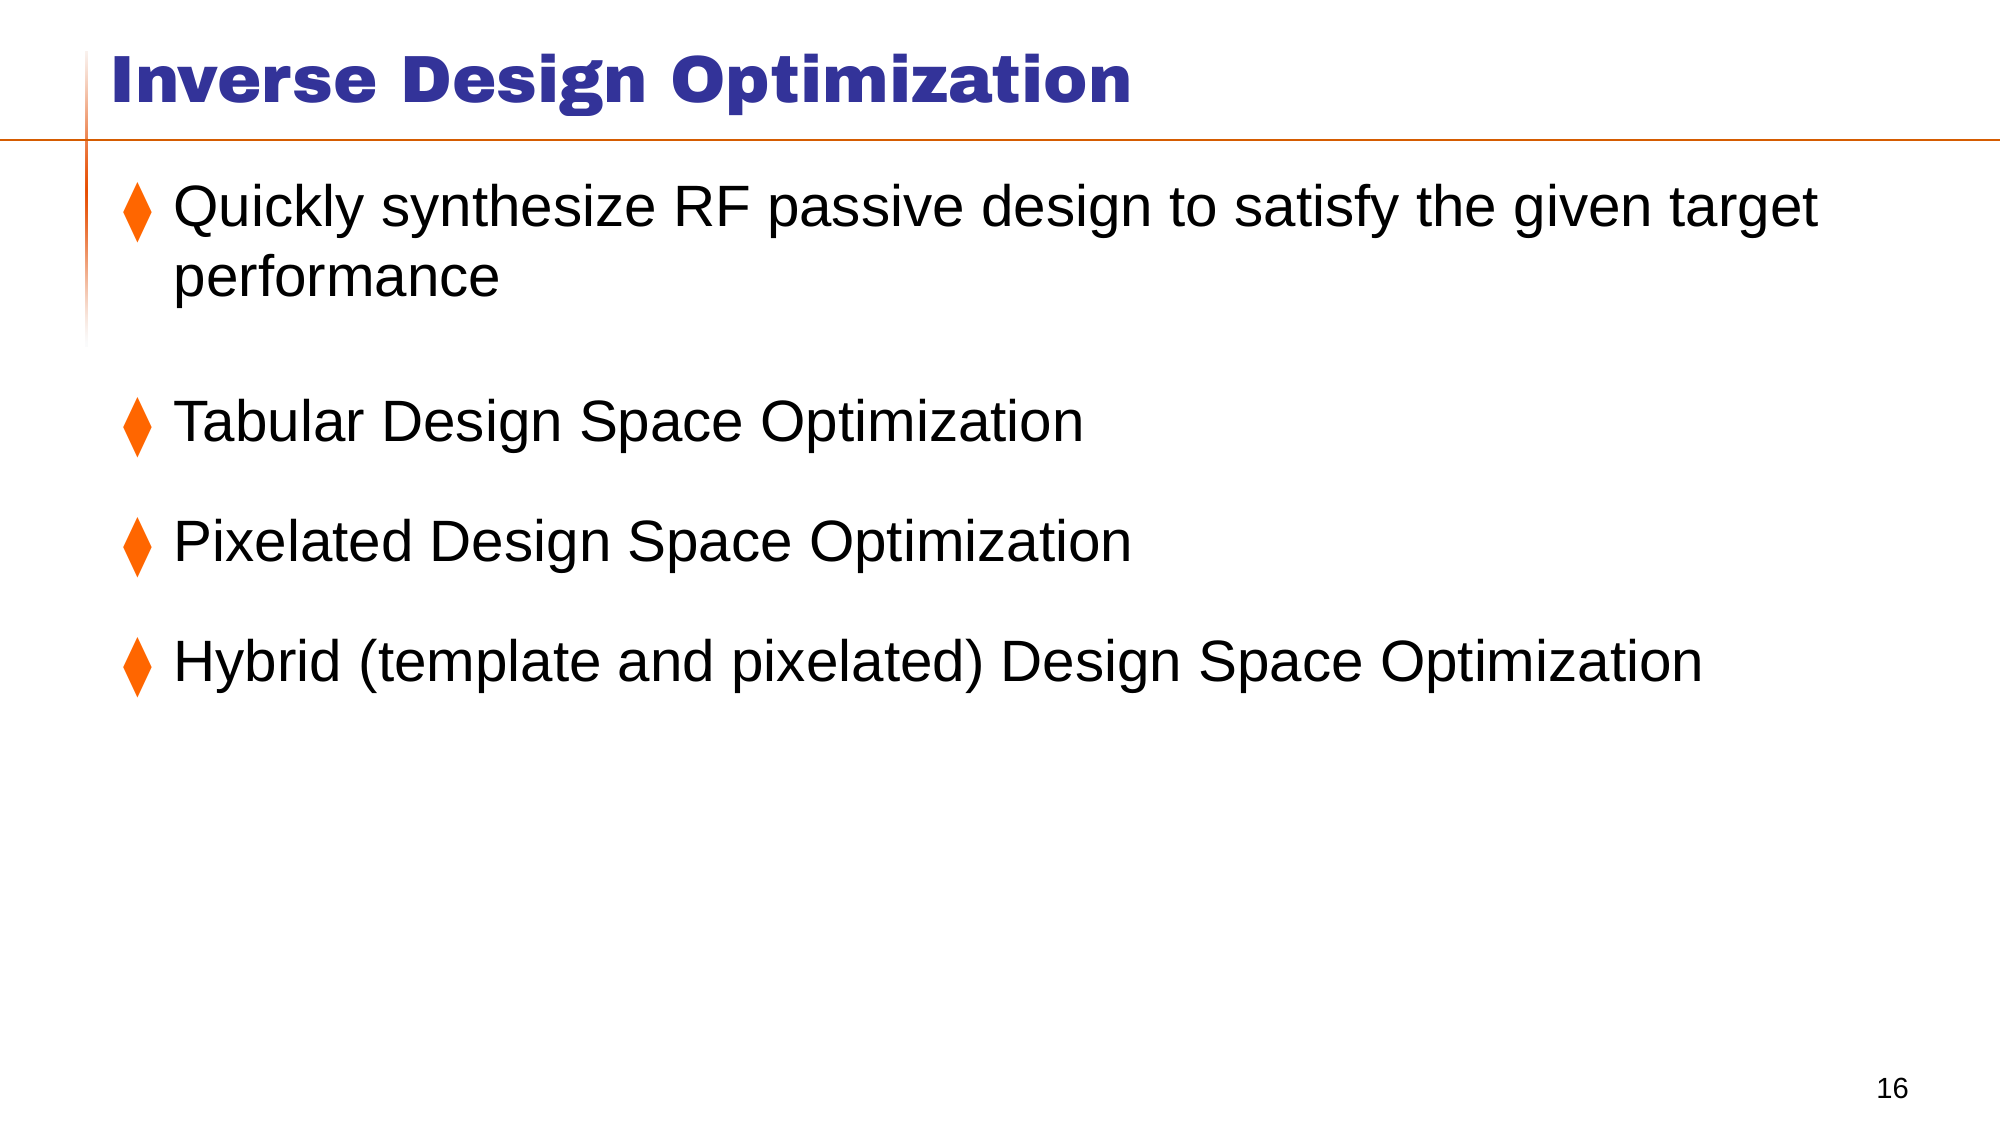

# Inverse Design Optimization
Quickly synthesize RF passive design to satisfy the given target performance

Tabular Design Space Optimization

Pixelated Design Space Optimization

Hybrid (template and pixelated) Design Space Optimization
16